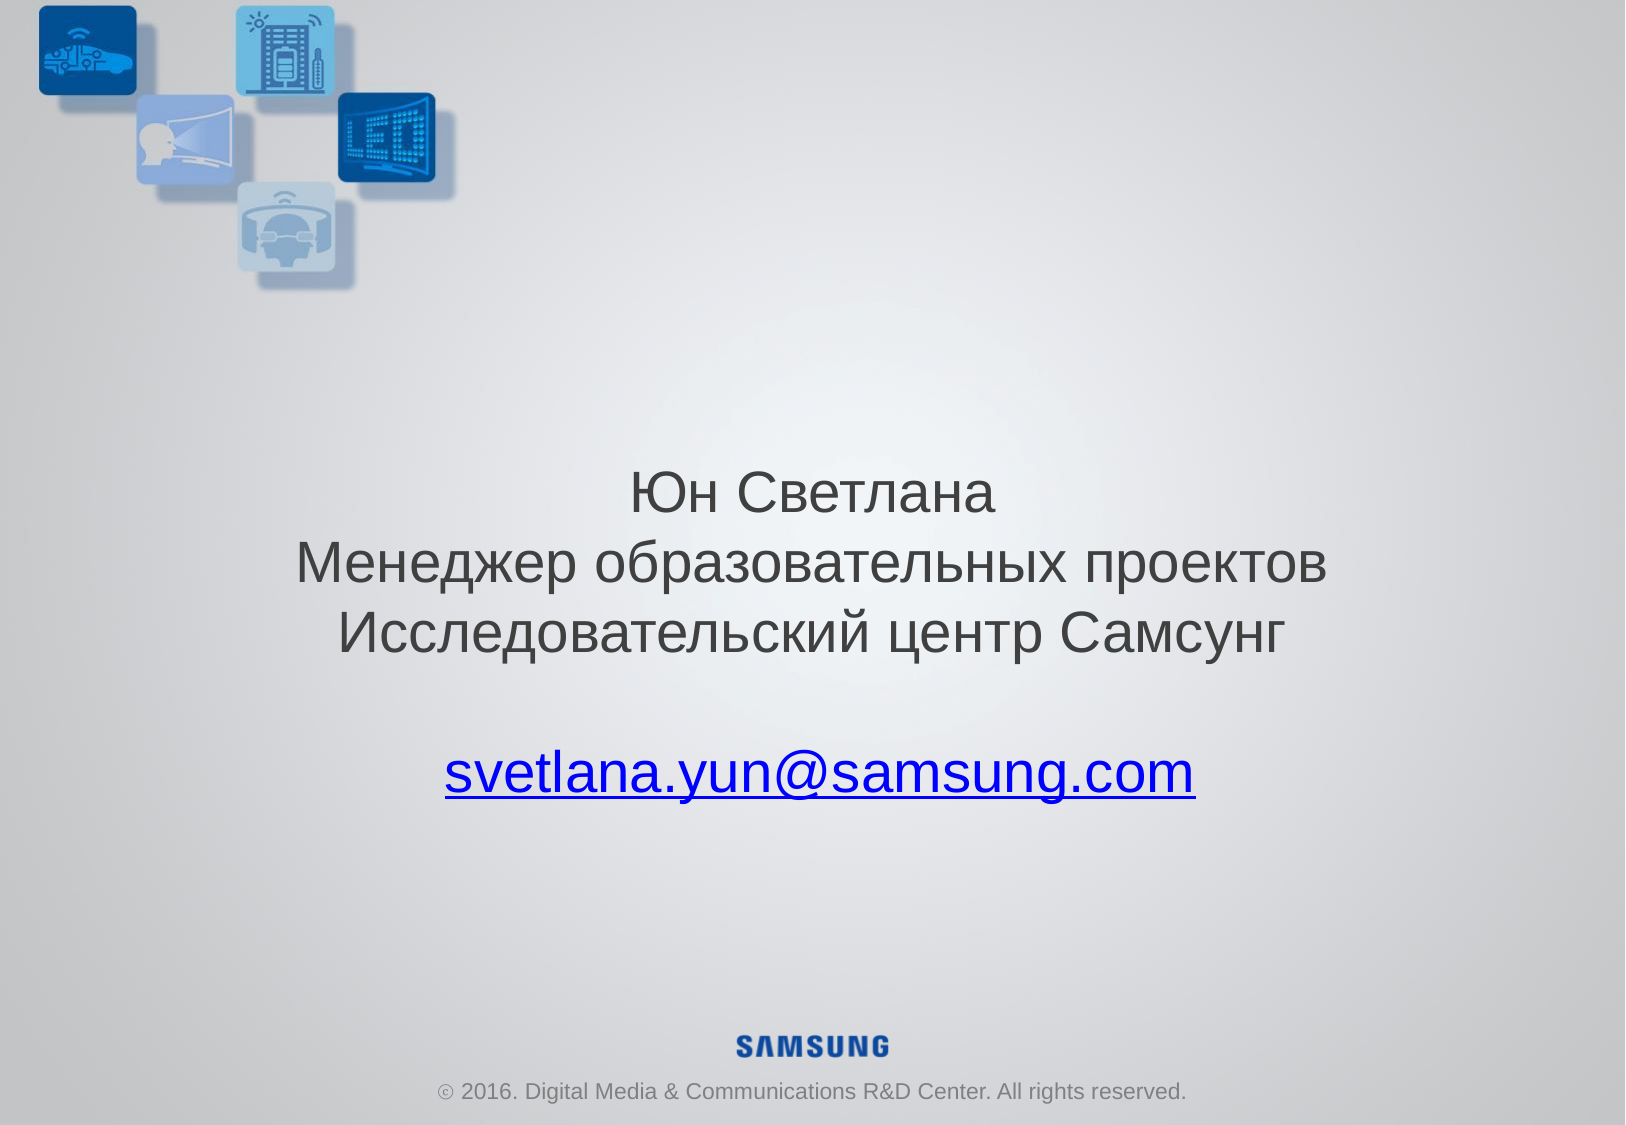

# Юн Светлана Менеджер образовательных проектов Исследовательский центр Самсунг svetlana.yun@samsung.com